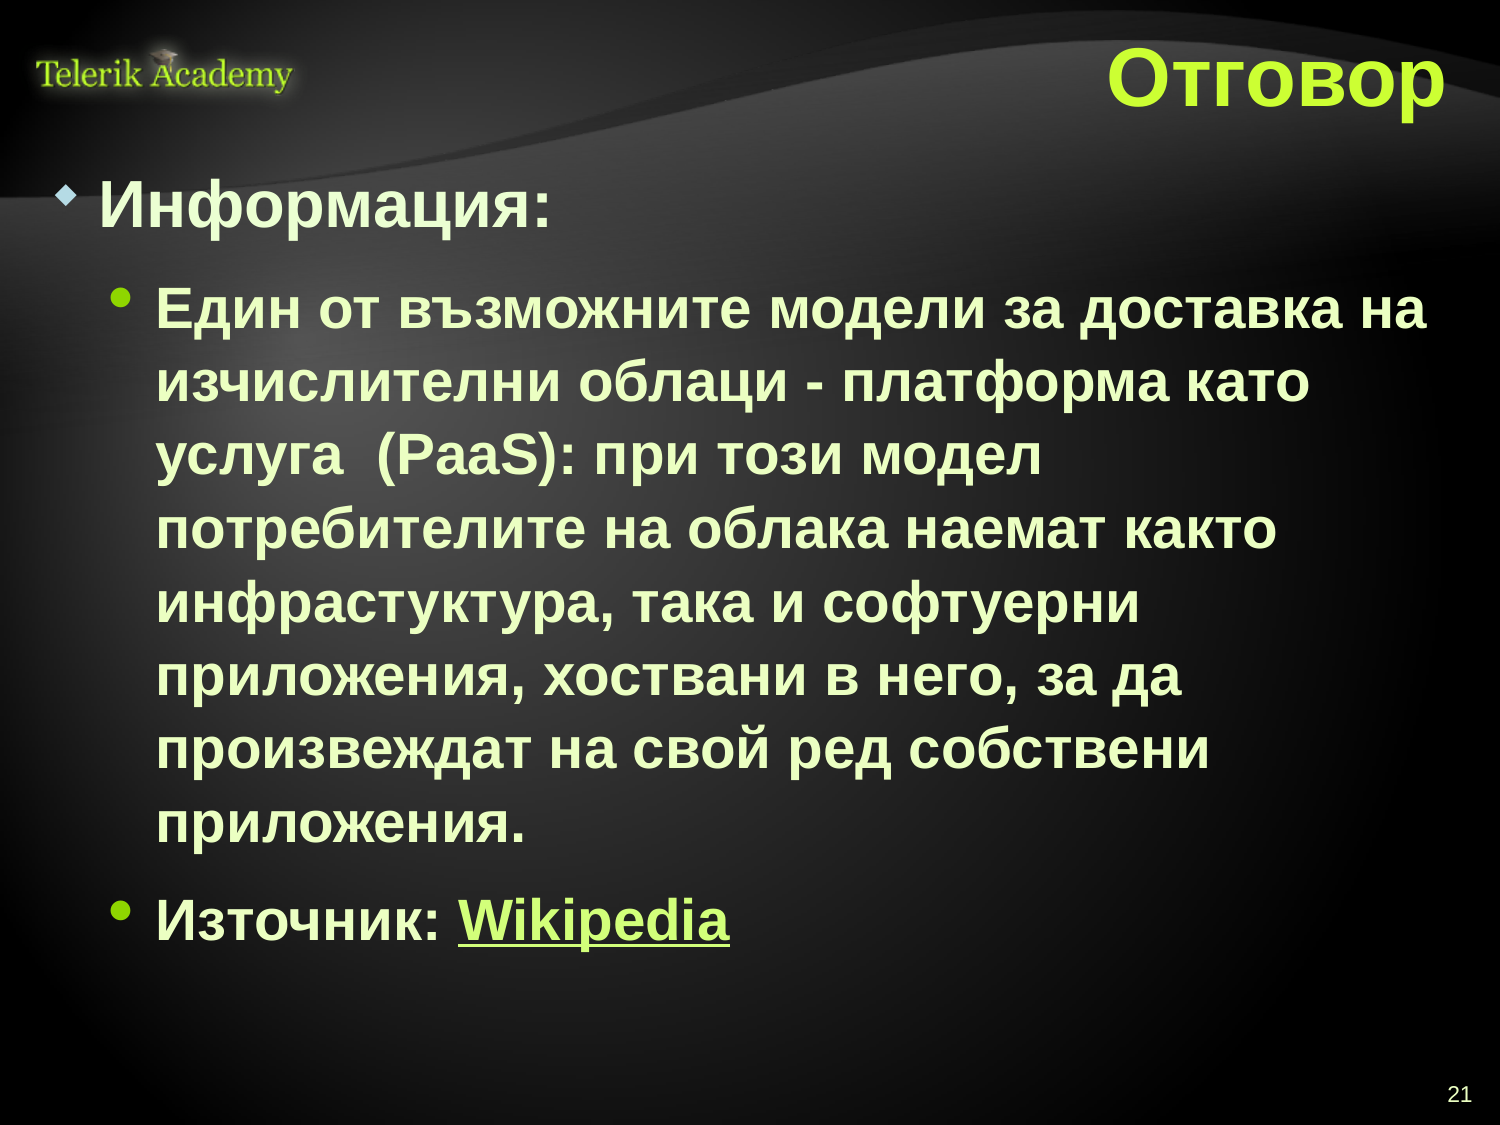

# Отговор
Информация:
Един от възможните модели за доставка на изчислителни облаци - платформа като услуга  (PaaS): при този модел потребителите на облака наемат както инфрастуктура, така и софтуерни приложения, хоствани в него, за да произвеждат на свой ред собствени приложения.
Източник: Wikipedia
21